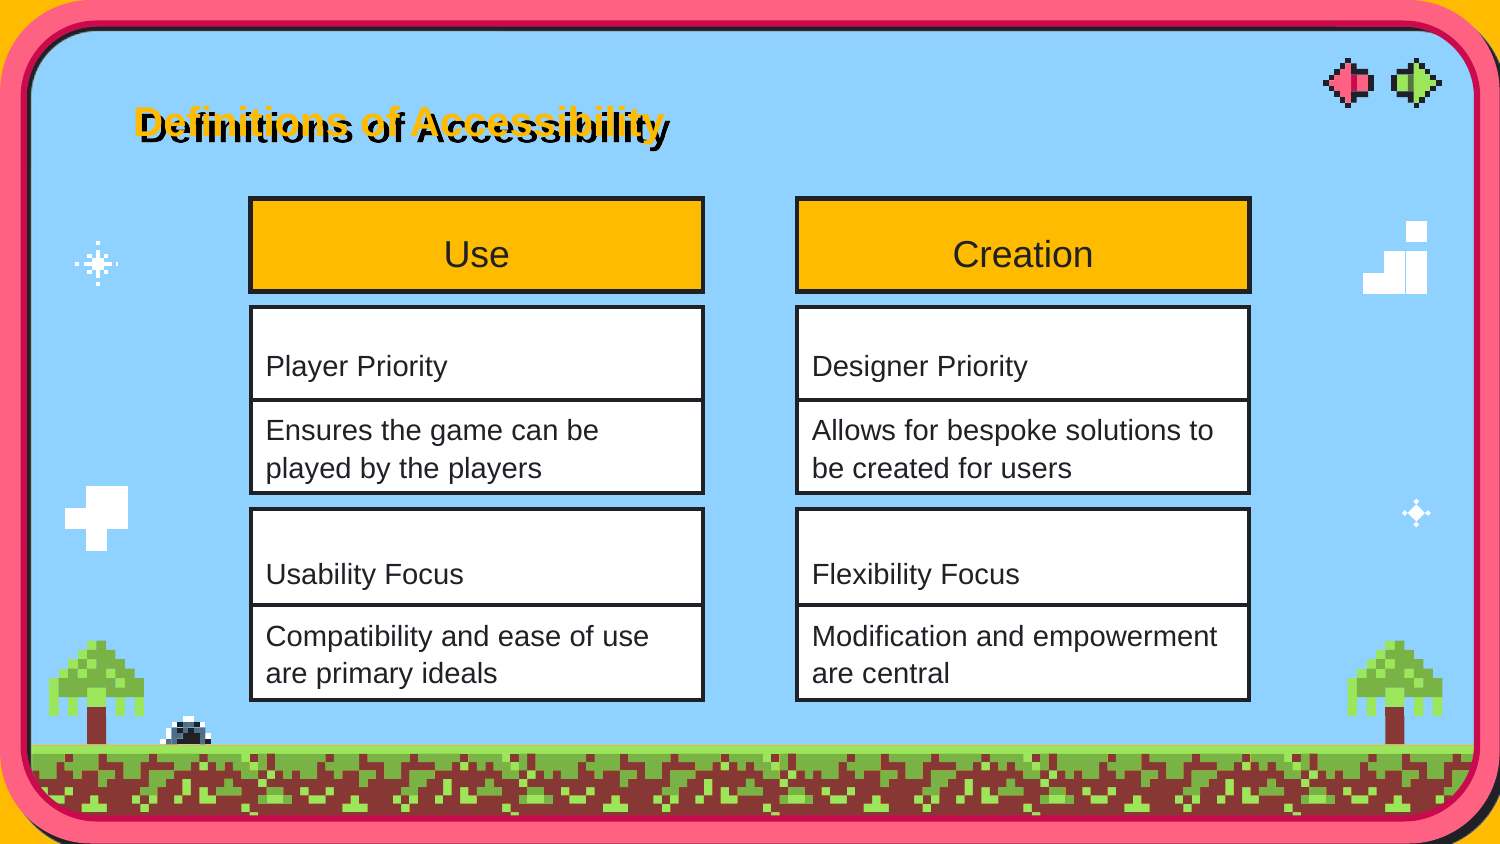

# Definitions of Accessibility
Use
Creation

| Player Priority |  |
| --- | --- |
| Ensures the game can be played by the players |  |
| Designer Priority |  |
| --- | --- |
| Allows for bespoke solutions to be created for users |  |

| Usability Focus |  |
| --- | --- |
| Compatibility and ease of use are primary ideals |  |
| Flexibility Focus |  |
| --- | --- |
| Modification and empowerment are central |  |